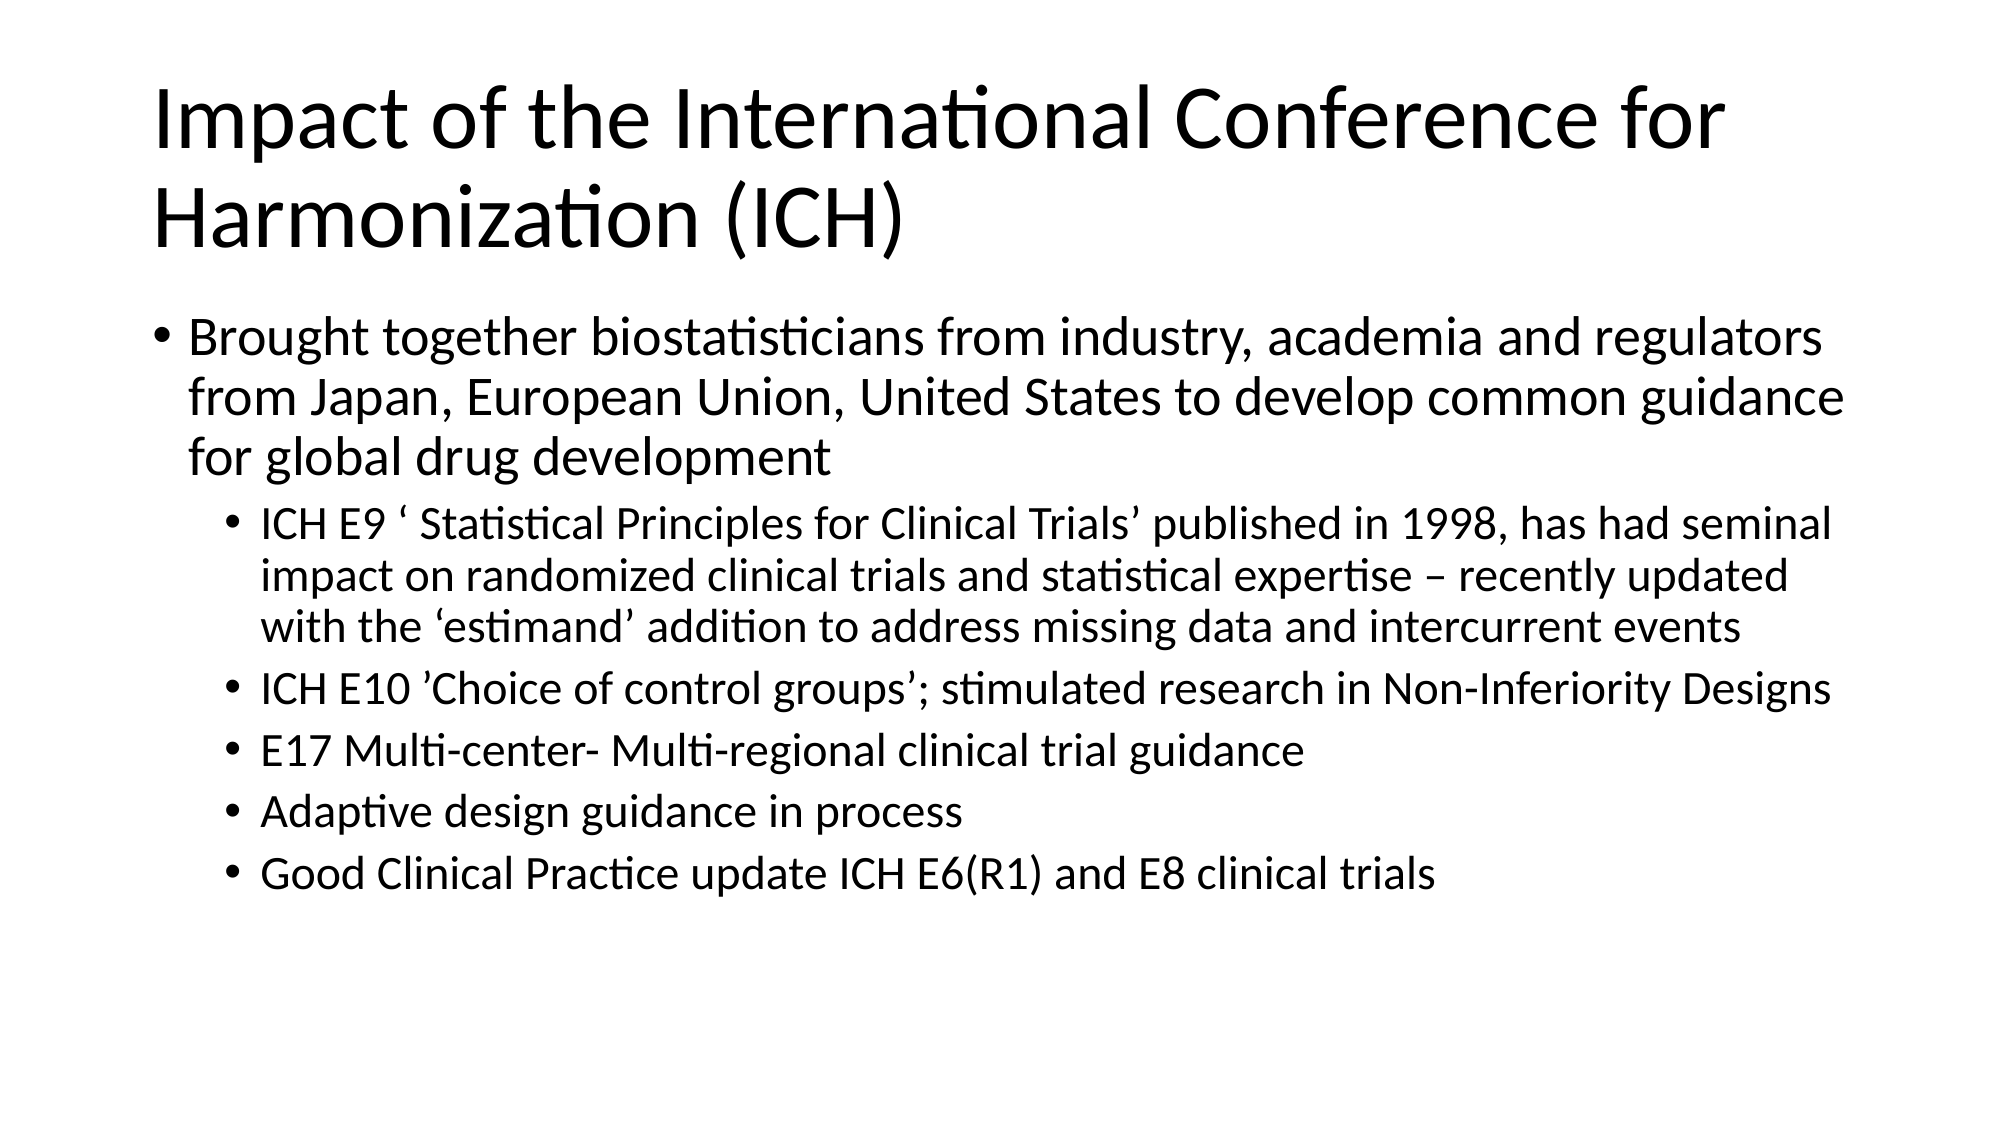

# Impact of the International Conference for Harmonization (ICH)
Brought together biostatisticians from industry, academia and regulators from Japan, European Union, United States to develop common guidance for global drug development
ICH E9 ‘ Statistical Principles for Clinical Trials’ published in 1998, has had seminal impact on randomized clinical trials and statistical expertise – recently updated with the ‘estimand’ addition to address missing data and intercurrent events
ICH E10 ’Choice of control groups’; stimulated research in Non-Inferiority Designs
E17 Multi-center- Multi-regional clinical trial guidance
Adaptive design guidance in process
Good Clinical Practice update ICH E6(R1) and E8 clinical trials